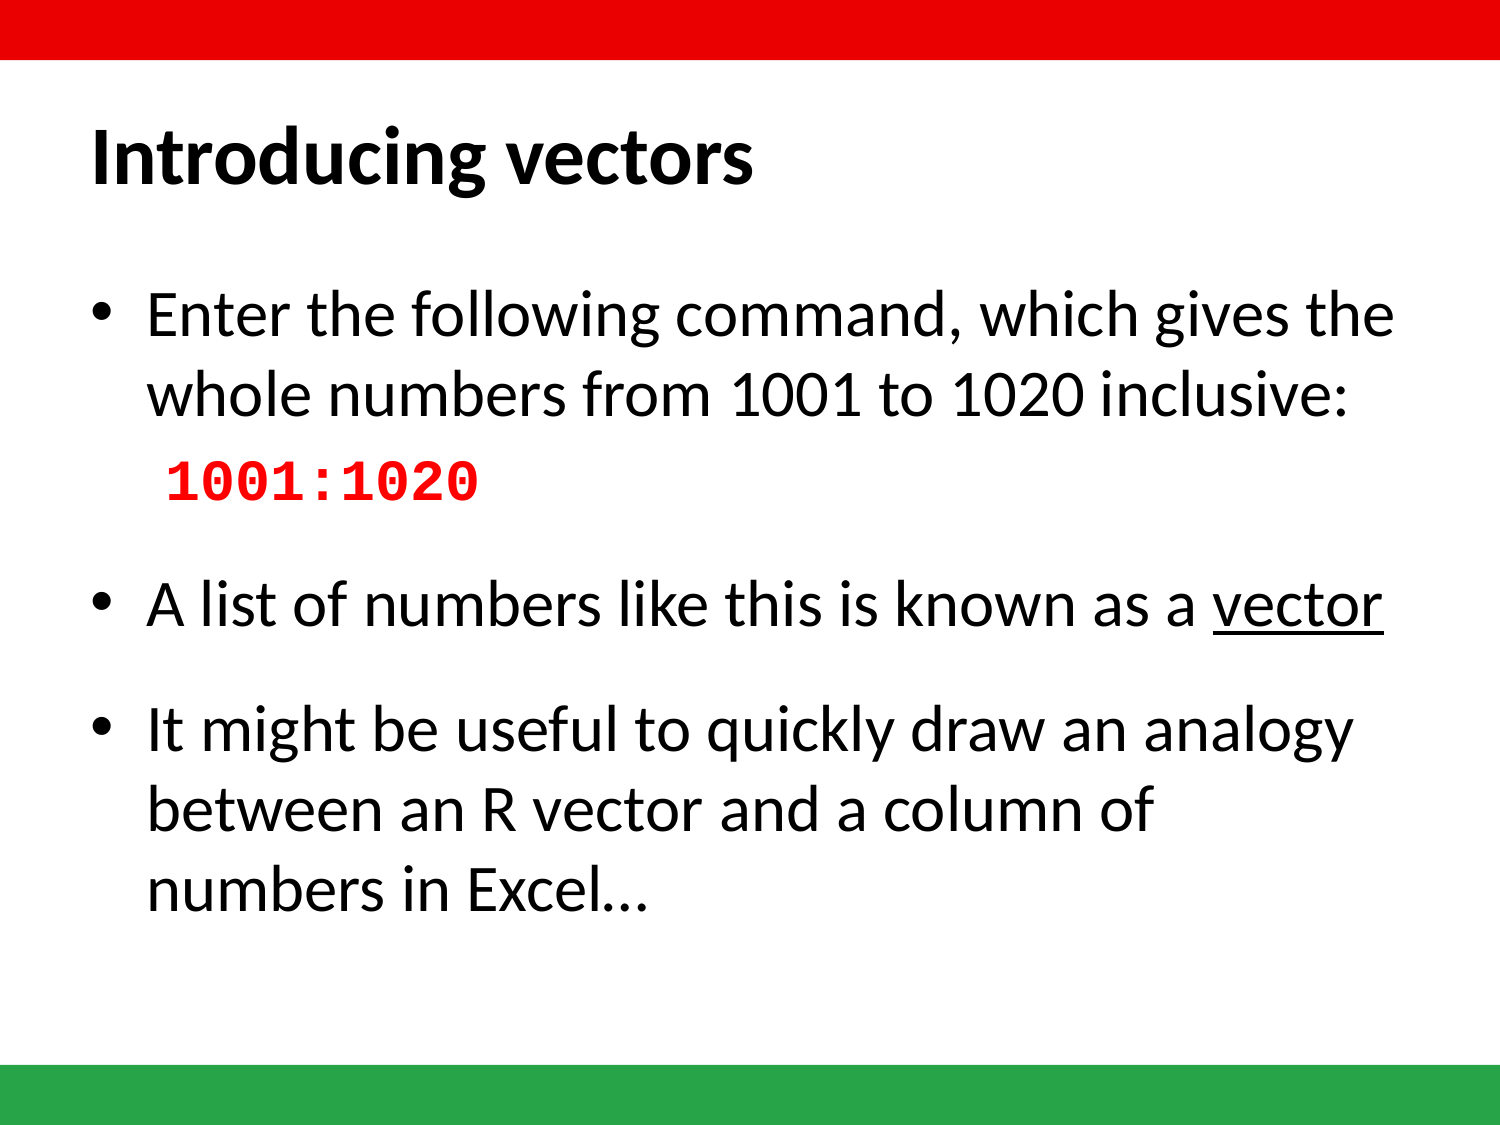

# Introducing vectors
Enter the following command, which gives the whole numbers from 1001 to 1020 inclusive:
1001:1020

A list of numbers like this is known as a vector

It might be useful to quickly draw an analogy between an R vector and a column of numbers in Excel…